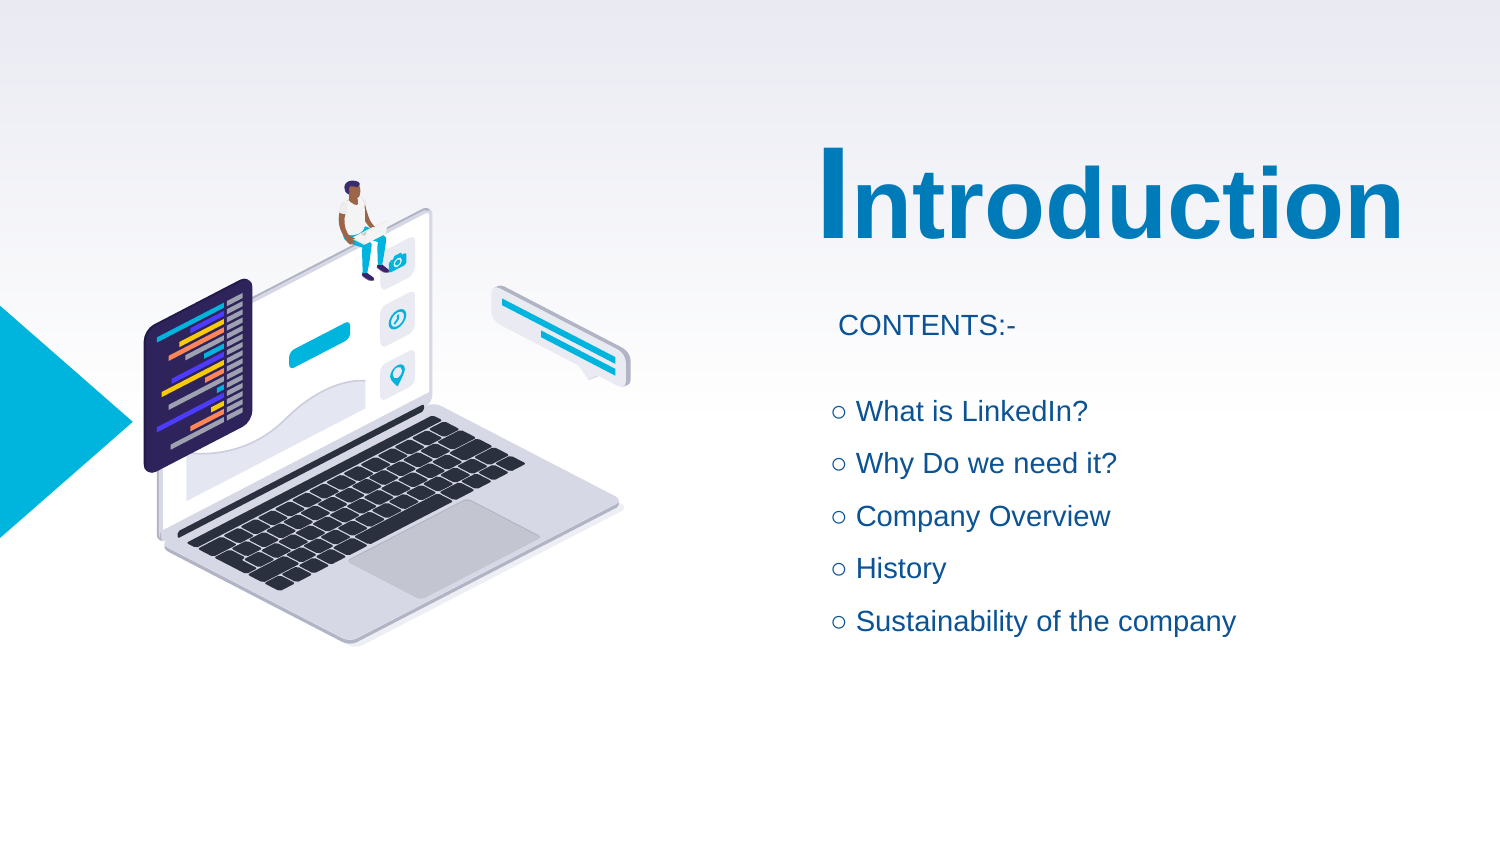

# Introduction

CONTENTS:-
○ What is LinkedIn?
○ Why Do we need it?
○ Company Overview
○ History
○ Sustainability of the company